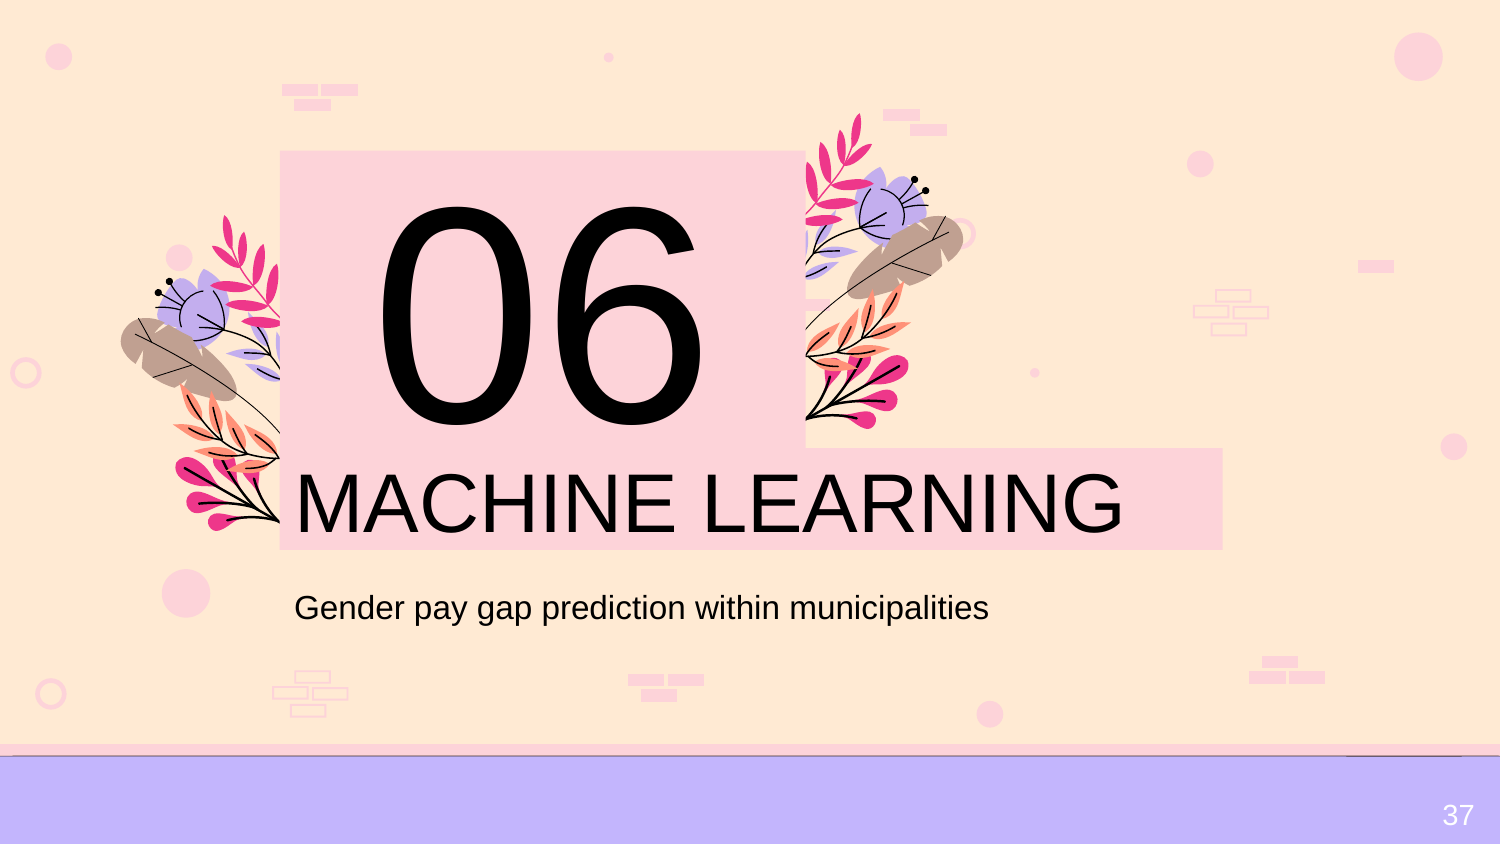

06
# MACHINE LEARNING
Gender pay gap prediction within municipalities
37